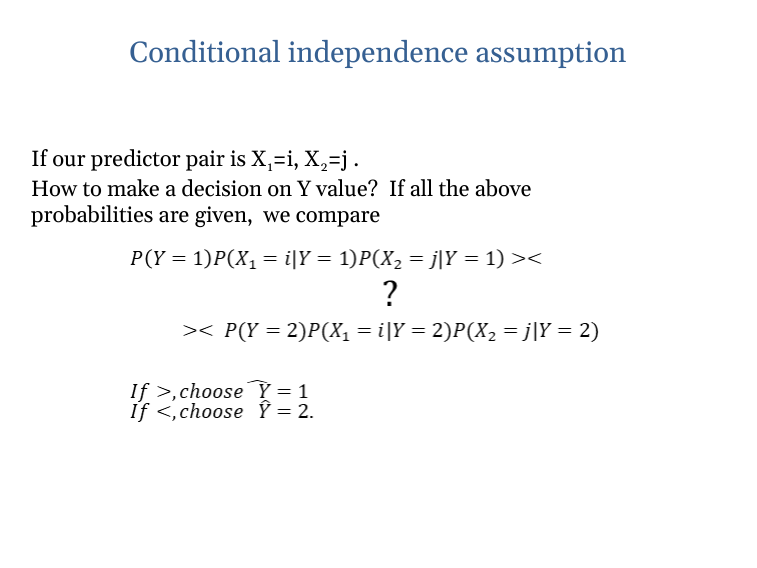

# Conditional independence assumption
If our predictor pair is X1=i, X2=j .
How to make a decision on Y value?  If all the above probabilities are given,  we compare